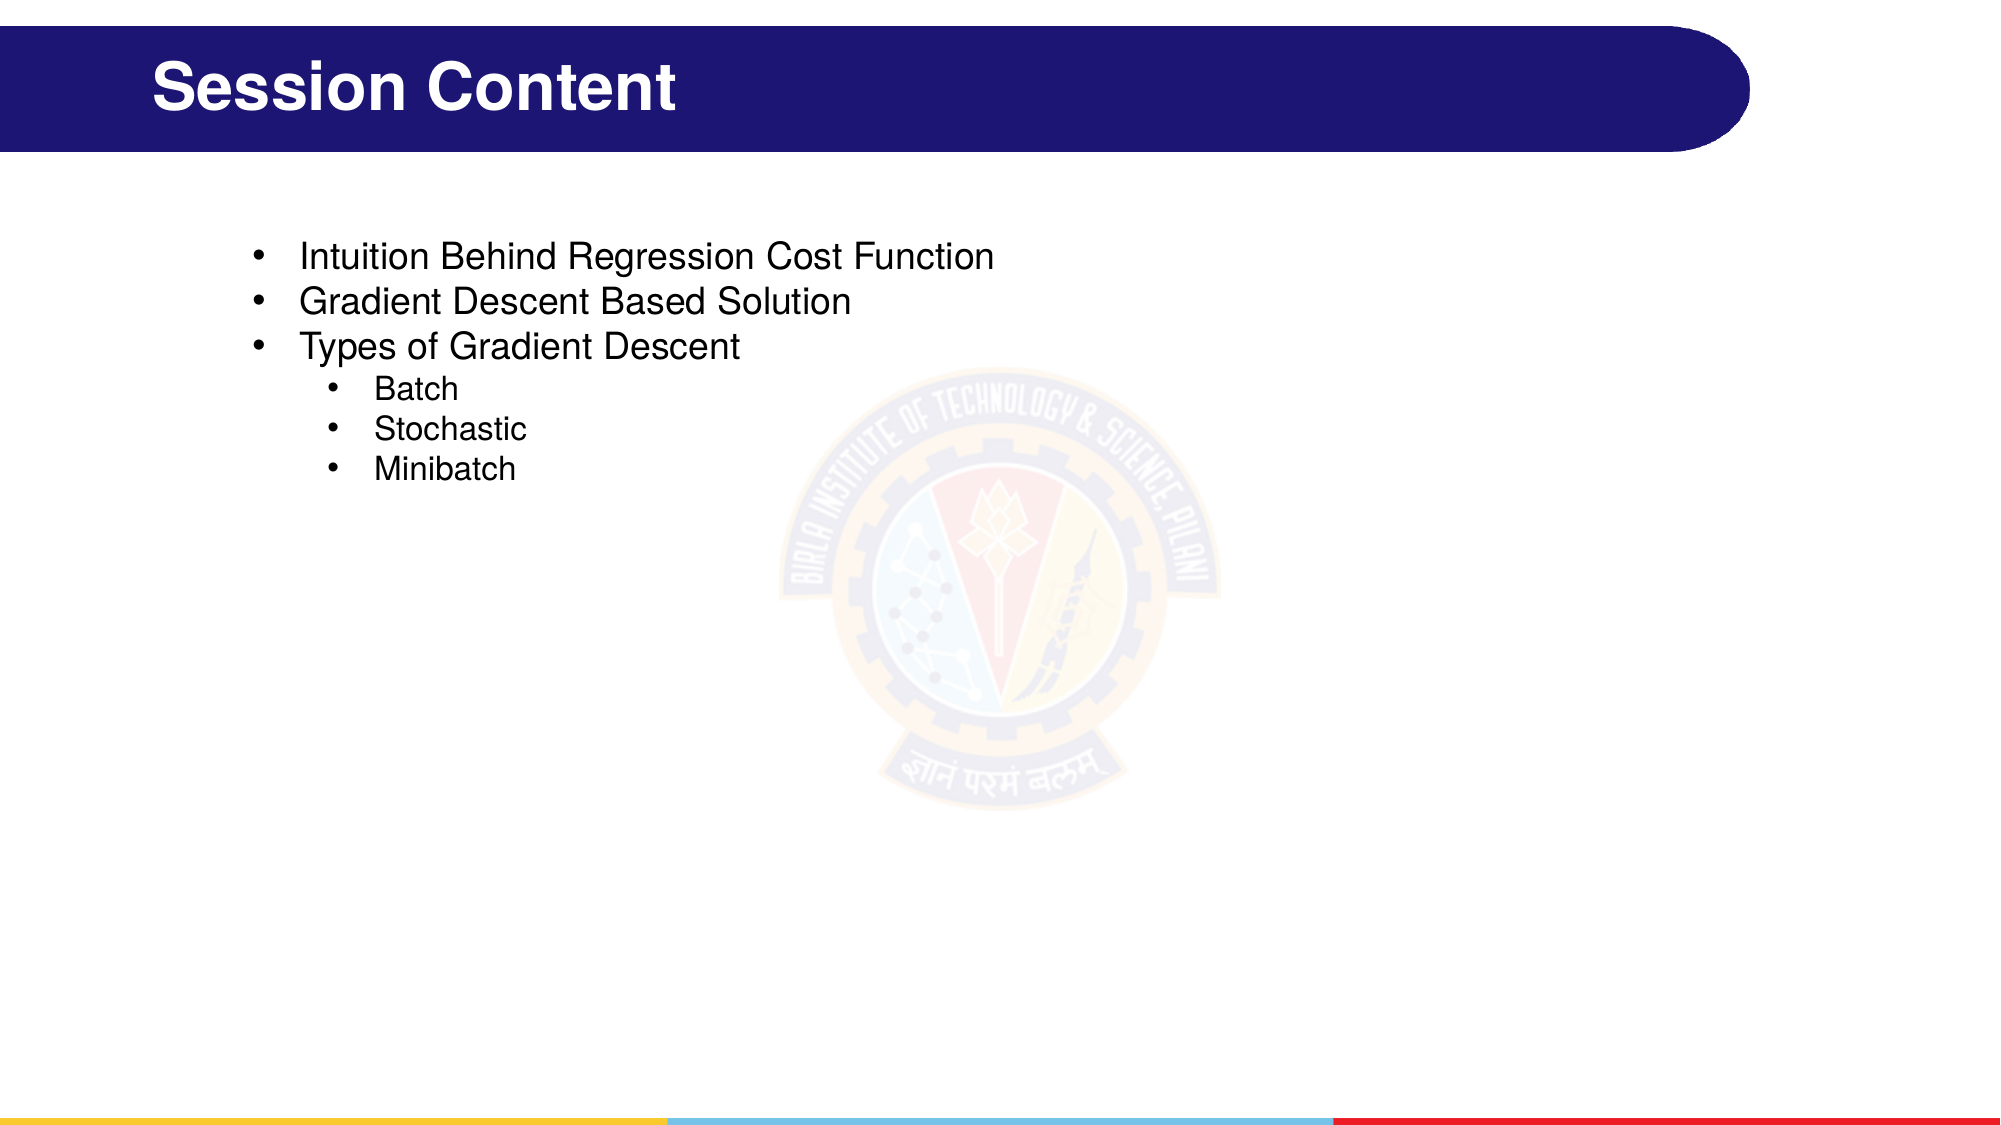

# Session Content
Intuition Behind Regression Cost Function
Gradient Descent Based Solution
Types of Gradient Descent
Batch
Stochastic
Minibatch